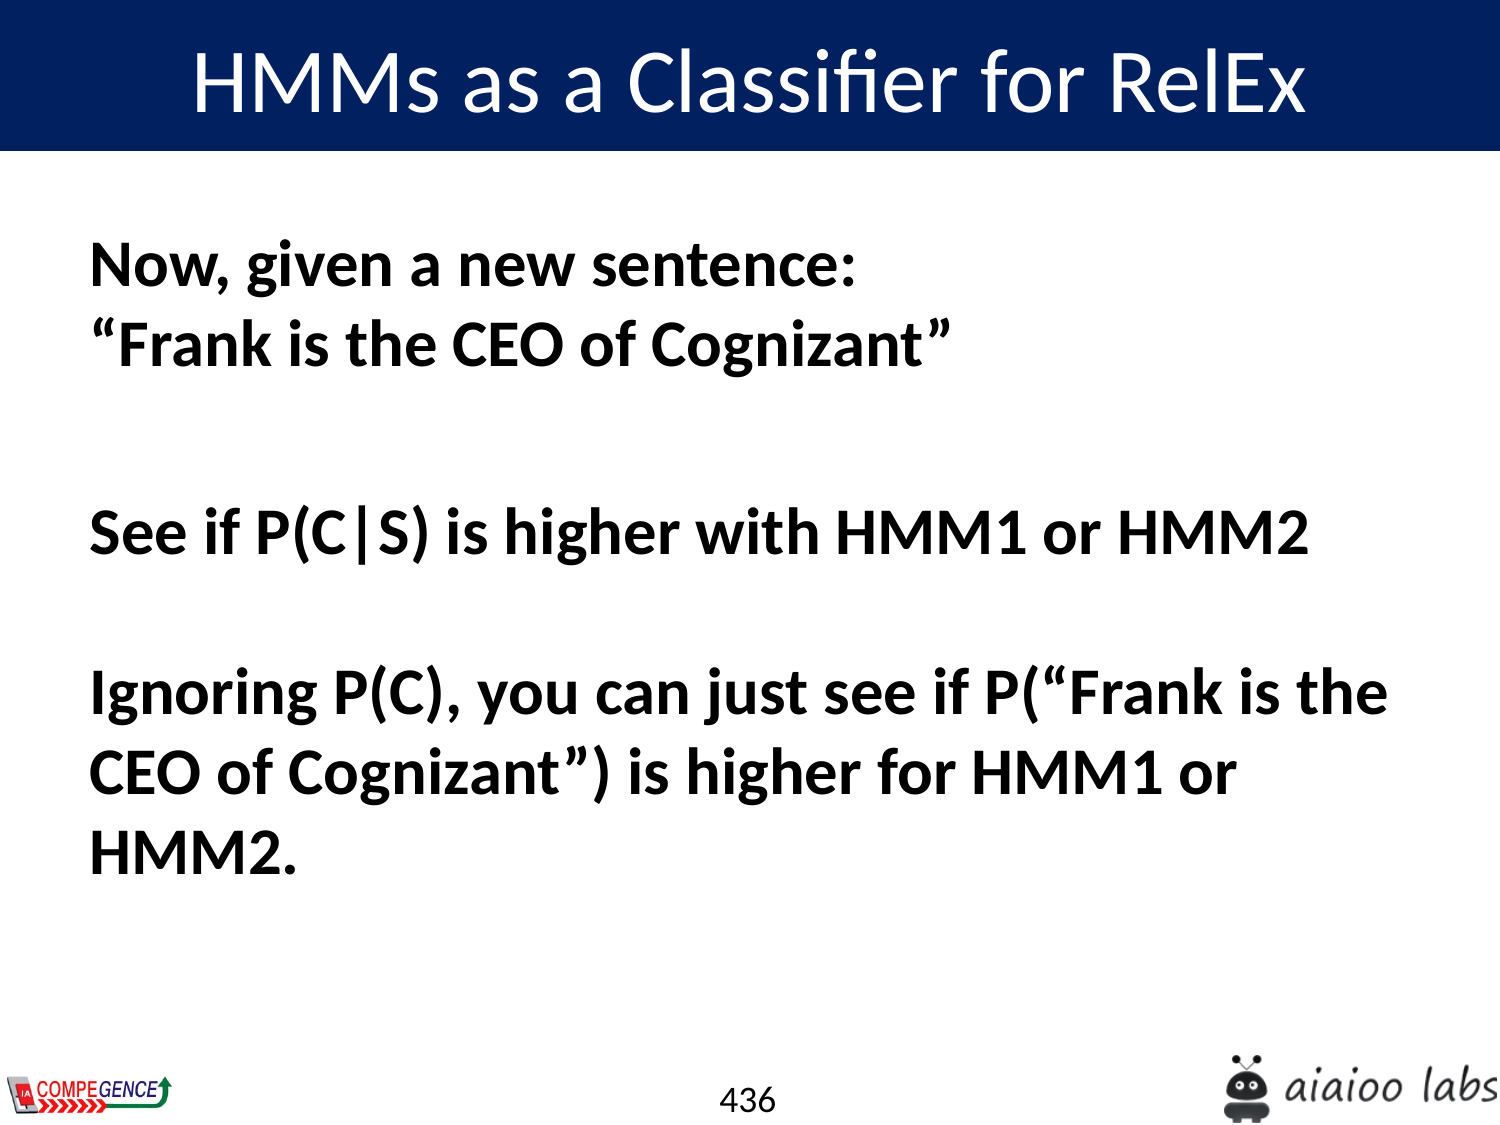

HMMs as a Classifier for RelEx
Now, given a new sentence:
“Frank is the CEO of Cognizant”
See if P(C|S) is higher with HMM1 or HMM2

Ignoring P(C), you can just see if P(“Frank is the CEO of Cognizant”) is higher for HMM1 or HMM2.